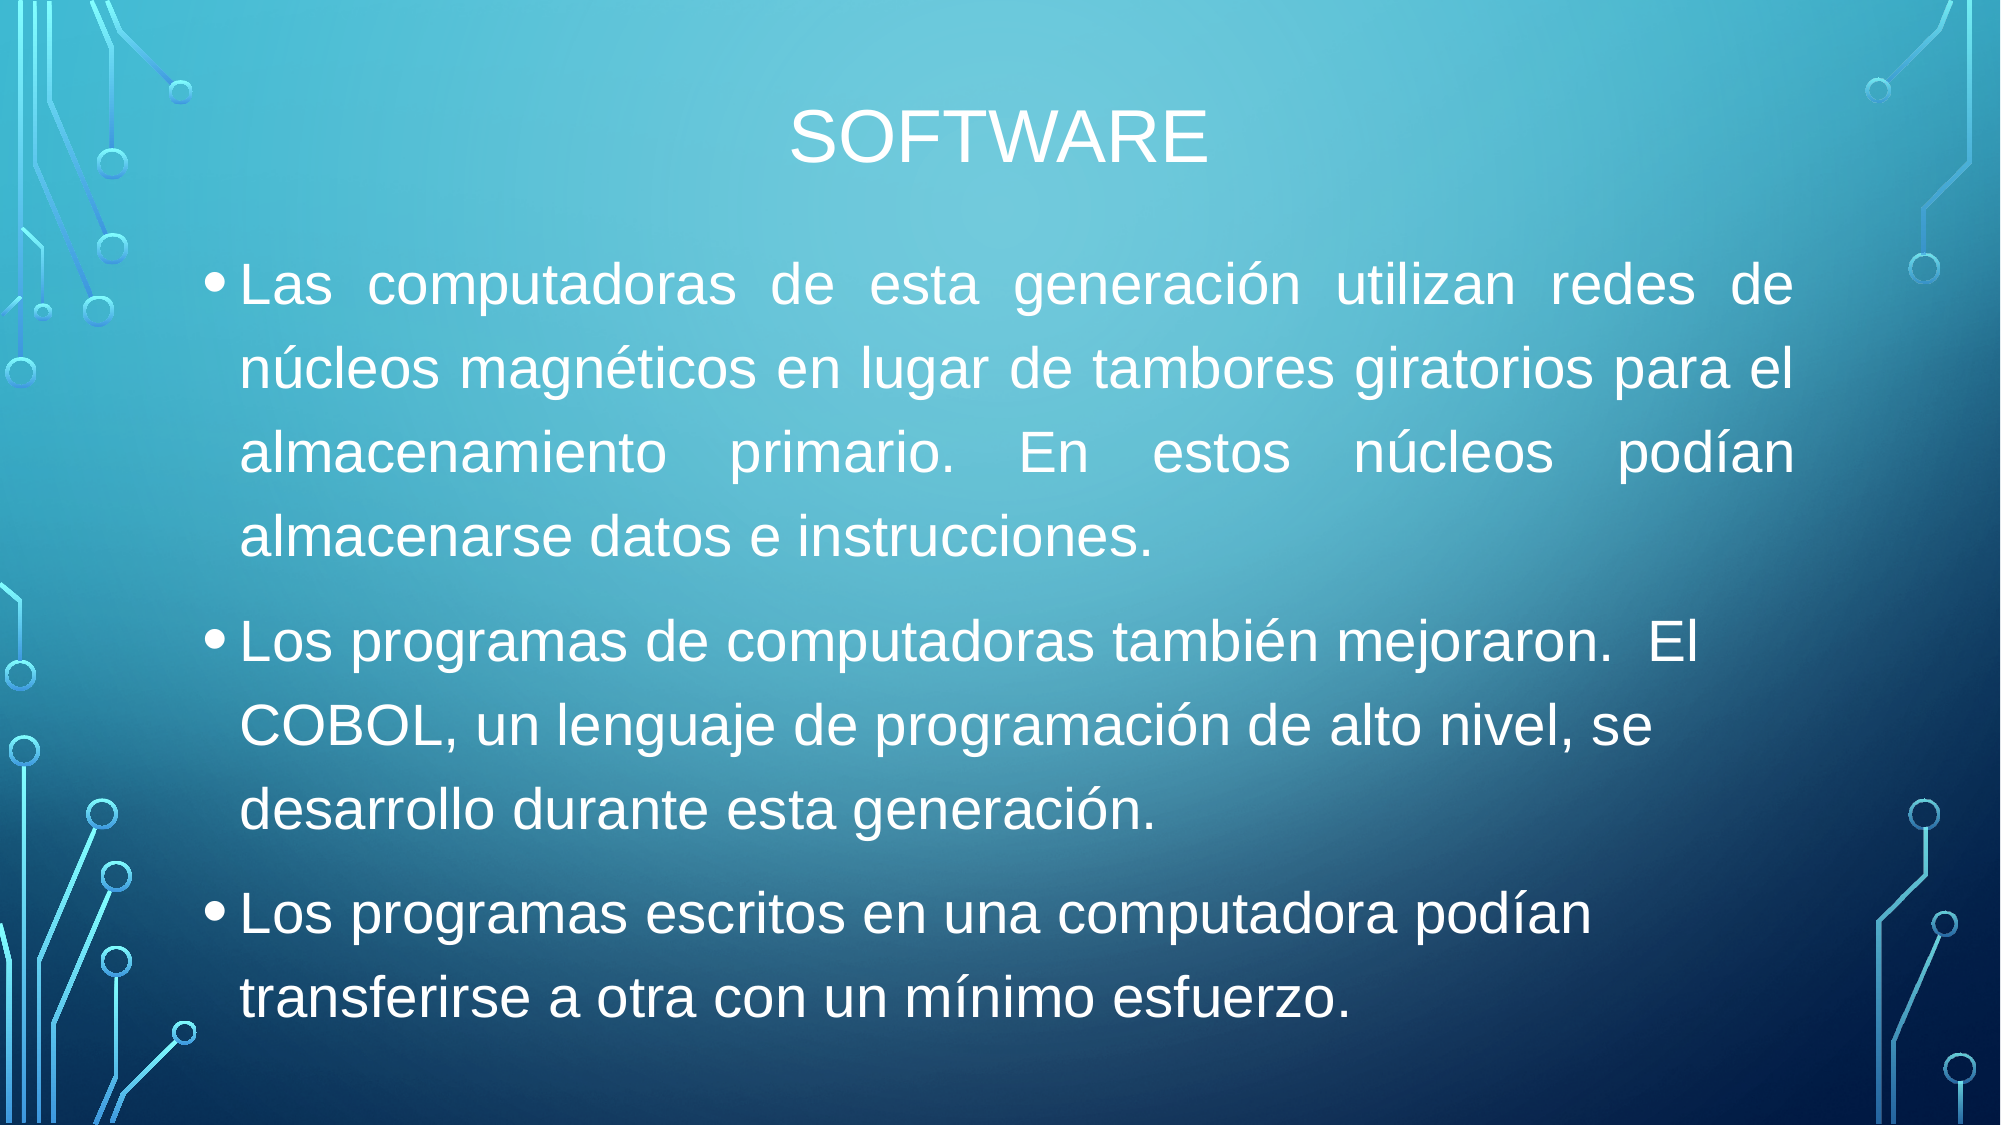

# Software
Las computadoras de esta generación utilizan redes de núcleos magnéticos en lugar de tambores giratorios para el almacenamiento primario. En estos núcleos podían almacenarse datos e instrucciones.
Los programas de computadoras también mejoraron.  El COBOL, un lenguaje de programación de alto nivel, se desarrollo durante esta generación.
Los programas escritos en una computadora podían transferirse a otra con un mínimo esfuerzo.